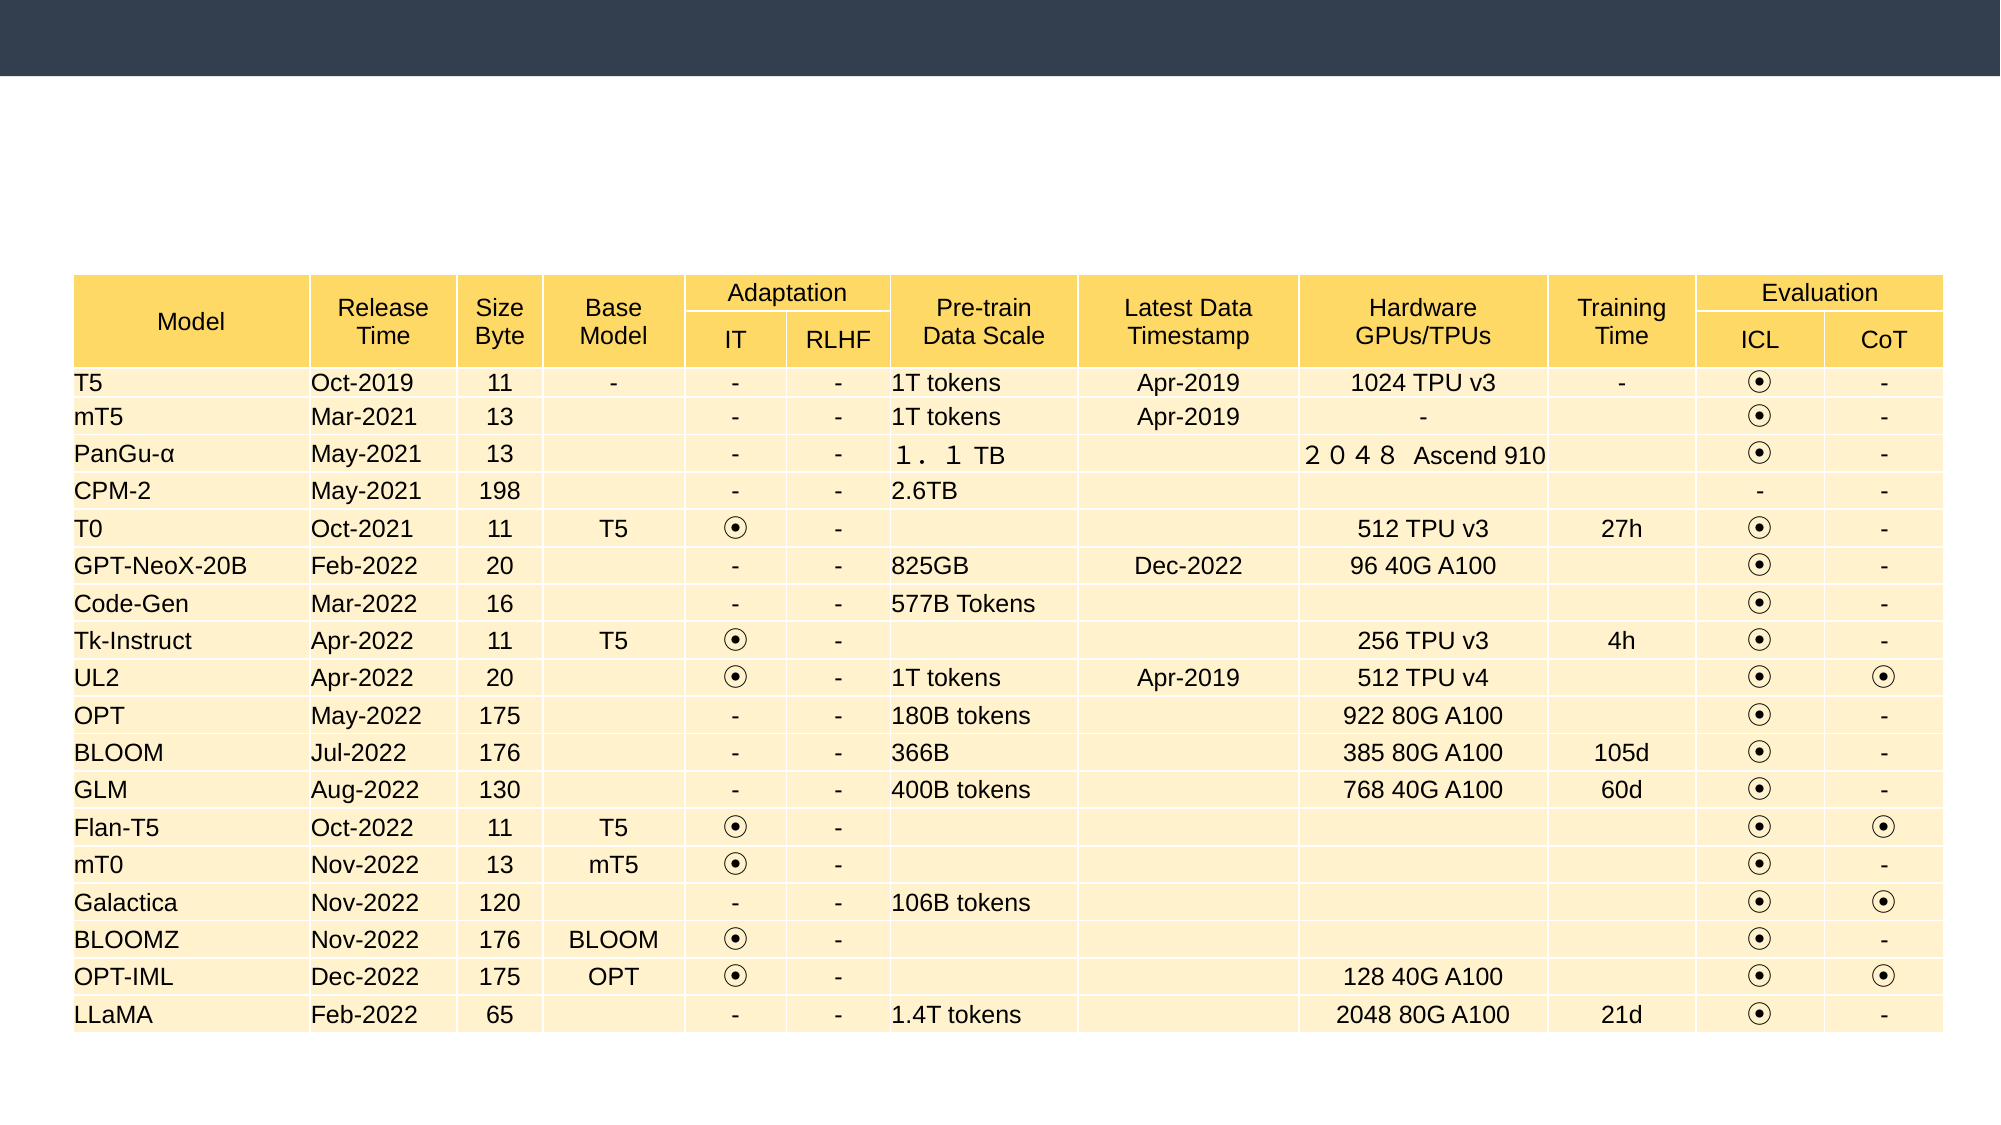

| Model | Release Time | Size Byte | Base Model | Adaptation |  | Pre-train Data Scale | Latest Data Timestamp | Hardware GPUs/TPUs | Training Time | Evaluation |  |
| --- | --- | --- | --- | --- | --- | --- | --- | --- | --- | --- | --- |
|  |  |  |  | IT | RLHF |  |  |  |  | ICL | CoT |
| T5 | Oct-2019 | 11 | - | - | - | 1T tokens | Apr-2019 | 1024 TPU v3 | - | ⦿ | - |
| mT5 | Mar-2021 | 13 |  | - | - | 1T tokens | Apr-2019 | - |  | ⦿ | - |
| PanGu-α | May-2021 | 13 |  | - | - | １．１TB |  | ２０４８ Ascend 910 |  | ⦿ | - |
| CPM-2 | May-2021 | 198 |  | - | - | 2.6TB |  |  |  | - | - |
| T0 | Oct-2021 | 11 | T5 | ⦿ | - |  |  | 512 TPU v3 | 27h | ⦿ | - |
| GPT-NeoX-20B | Feb-2022 | 20 |  | - | - | 825GB | Dec-2022 | 96 40G A100 |  | ⦿ | - |
| Code-Gen | Mar-2022 | 16 |  | - | - | 577B Tokens |  |  |  | ⦿ | - |
| Tk-Instruct | Apr-2022 | 11 | T5 | ⦿ | - |  |  | 256 TPU v3 | 4h | ⦿ | - |
| UL2 | Apr-2022 | 20 |  | ⦿ | - | 1T tokens | Apr-2019 | 512 TPU v4 |  | ⦿ | ⦿ |
| OPT | May-2022 | 175 |  | - | - | 180B tokens |  | 922 80G A100 |  | ⦿ | - |
| BLOOM | Jul-2022 | 176 |  | - | - | 366B |  | 385 80G A100 | 105d | ⦿ | - |
| GLM | Aug-2022 | 130 |  | - | - | 400B tokens |  | 768 40G A100 | 60d | ⦿ | - |
| Flan-T5 | Oct-2022 | 11 | T5 | ⦿ | - |  |  |  |  | ⦿ | ⦿ |
| mT0 | Nov-2022 | 13 | mT5 | ⦿ | - |  |  |  |  | ⦿ | - |
| Galactica | Nov-2022 | 120 |  | - | - | 106B tokens |  |  |  | ⦿ | ⦿ |
| BLOOMZ | Nov-2022 | 176 | BLOOM | ⦿ | - |  |  |  |  | ⦿ | - |
| OPT-IML | Dec-2022 | 175 | OPT | ⦿ | - |  |  | 128 40G A100 |  | ⦿ | ⦿ |
| LLaMA | Feb-2022 | 65 |  | - | - | 1.4T tokens |  | 2048 80G A100 | 21d | ⦿ | - |